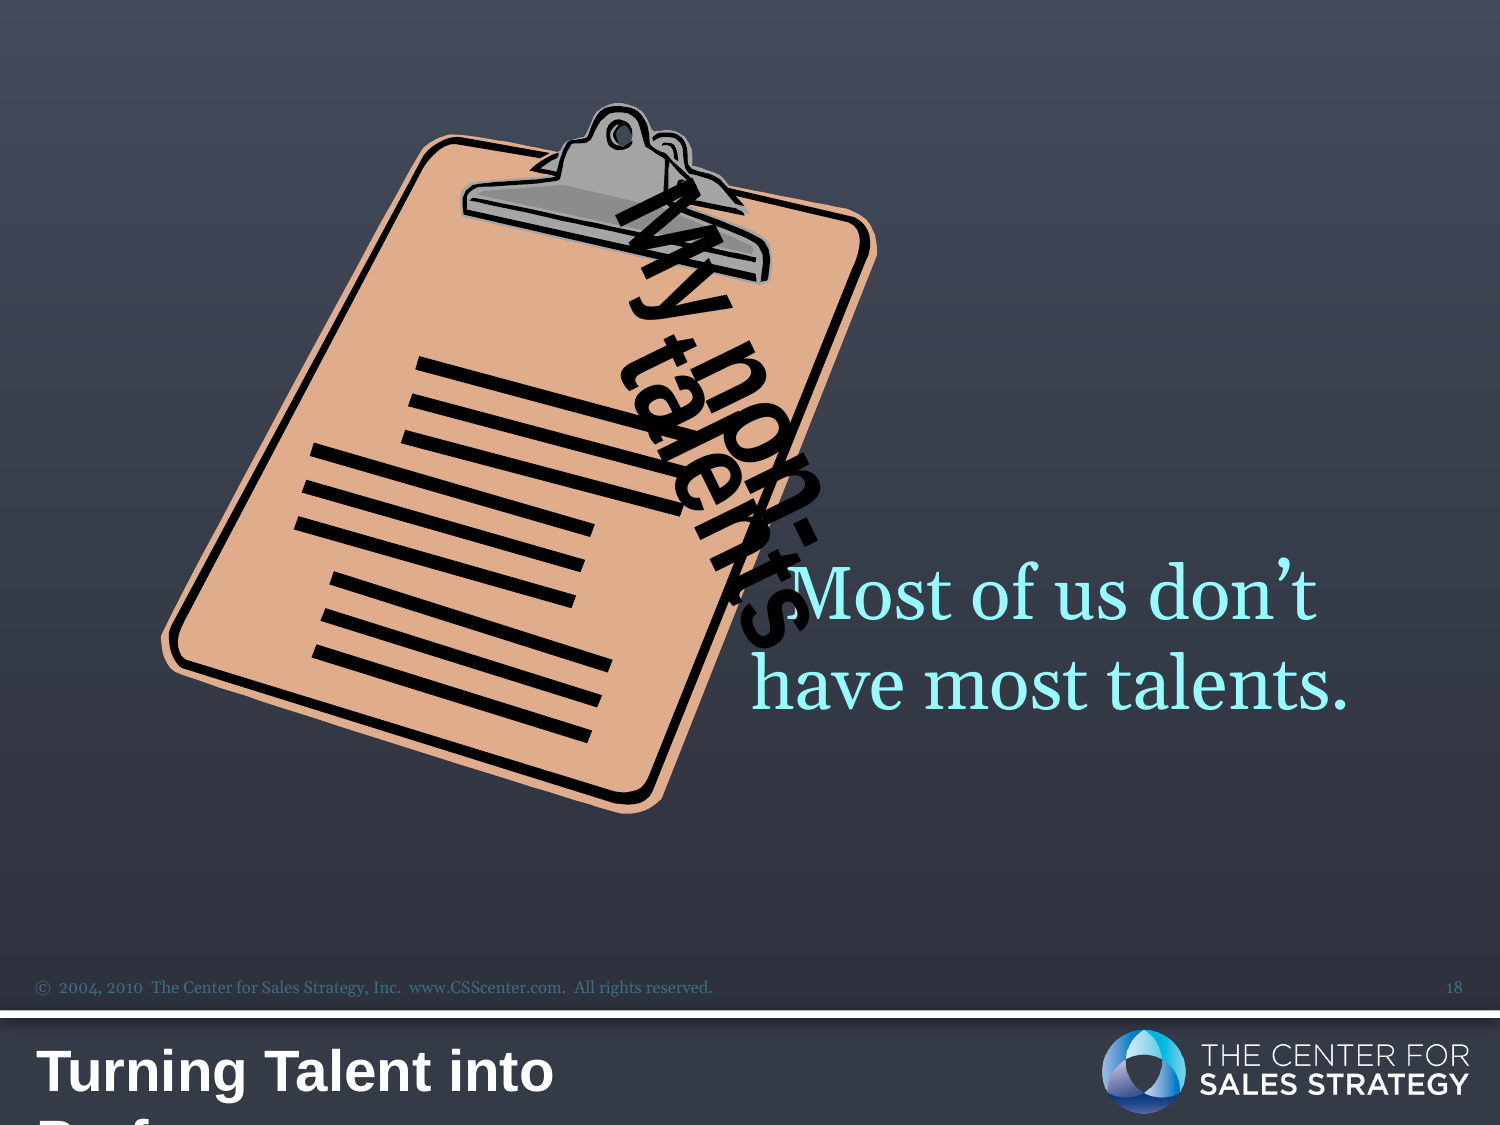

My non-talents
Most of us don’t have most talents.